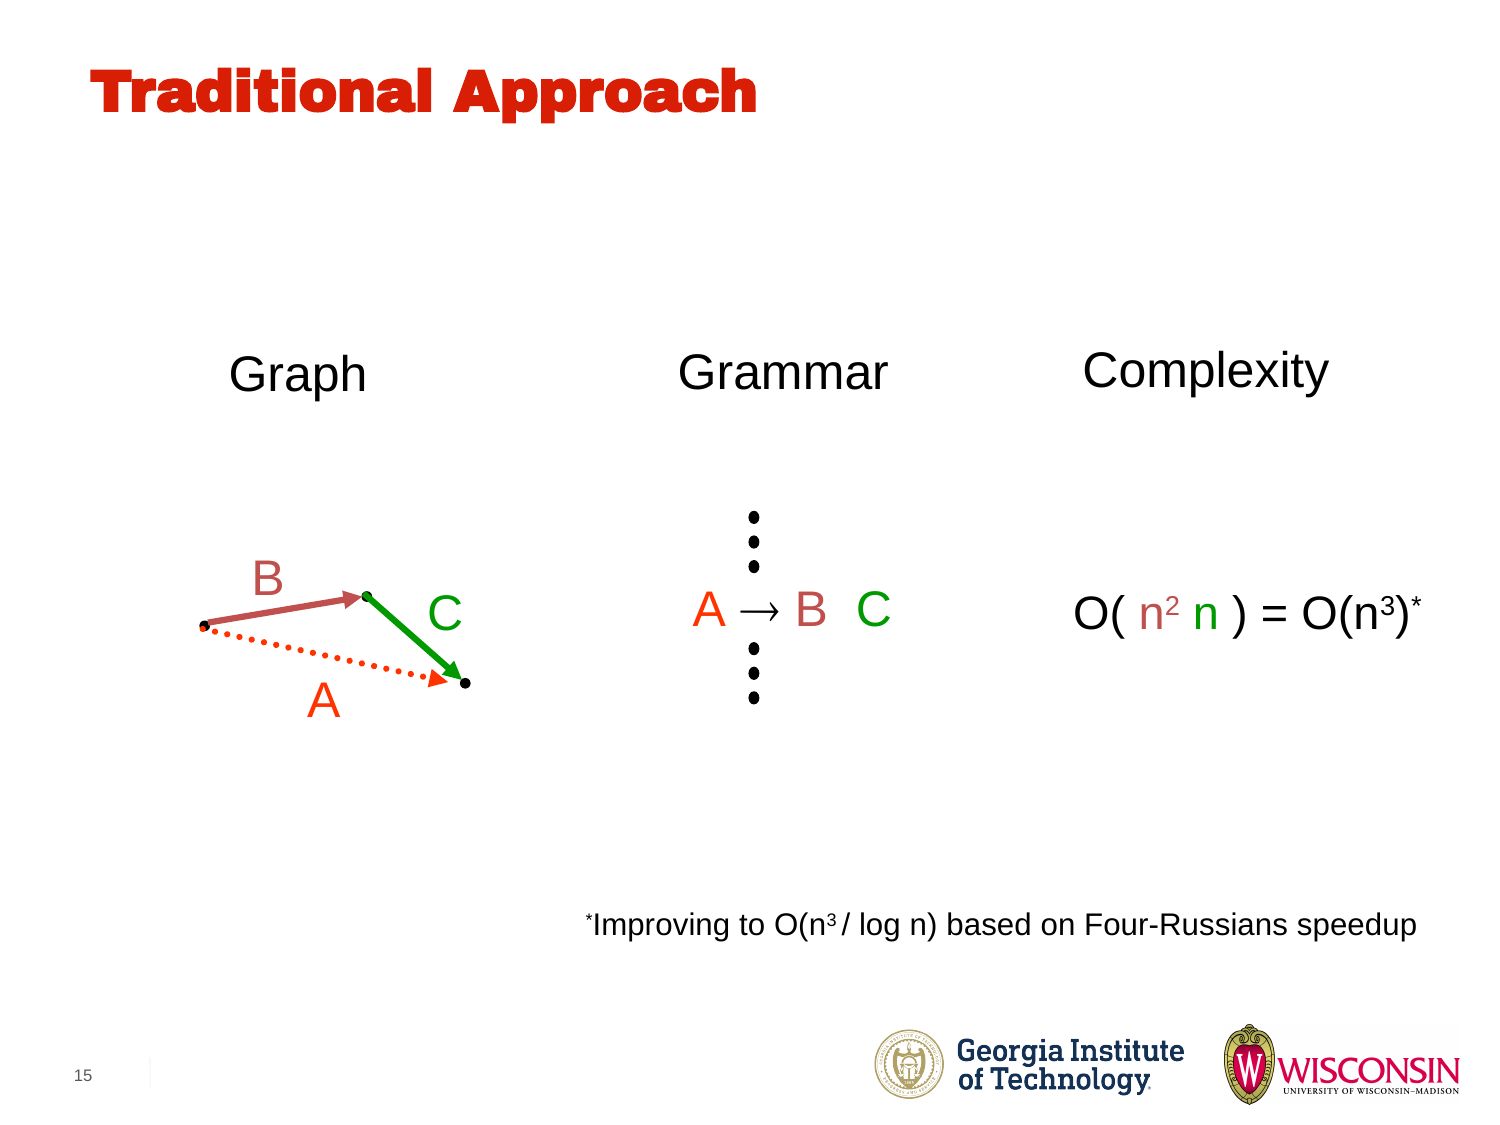

# Traditional Approach
Complexity
Grammar
Graph

A → B  C

B
C

O( n2 n ) = O(n3)*

A
*Improving to O(n3 / log n) based on Four-Russians speedup

15